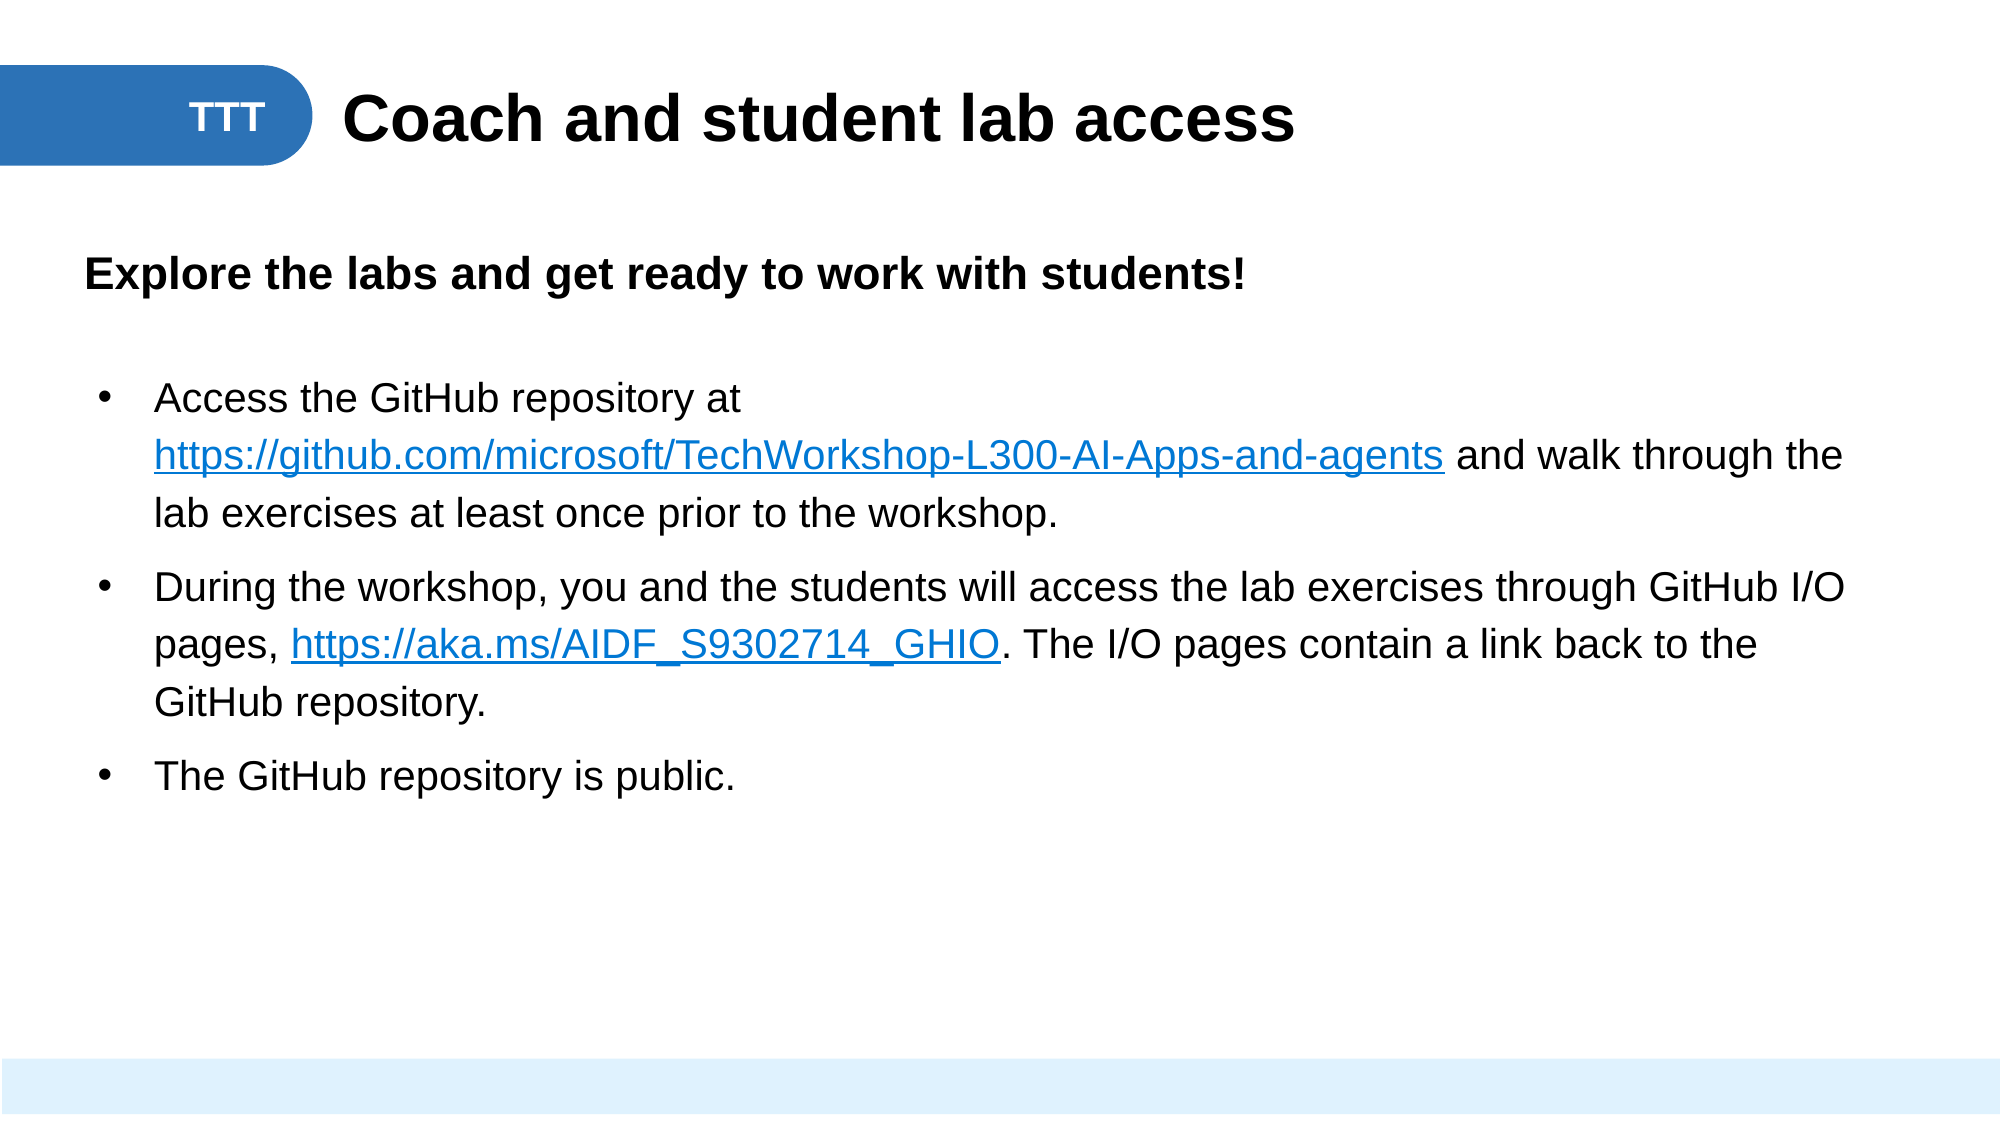

# Coach and student lab access
TTT
Explore the labs and get ready to work with students!
Access the GitHub repository at https://github.com/microsoft/TechWorkshop-L300-AI-Apps-and-agents and walk through the lab exercises at least once prior to the workshop.
During the workshop, you and the students will access the lab exercises through GitHub I/O pages, https://aka.ms/AIDF_S9302714_GHIO. The I/O pages contain a link back to the GitHub repository.
The GitHub repository is public.